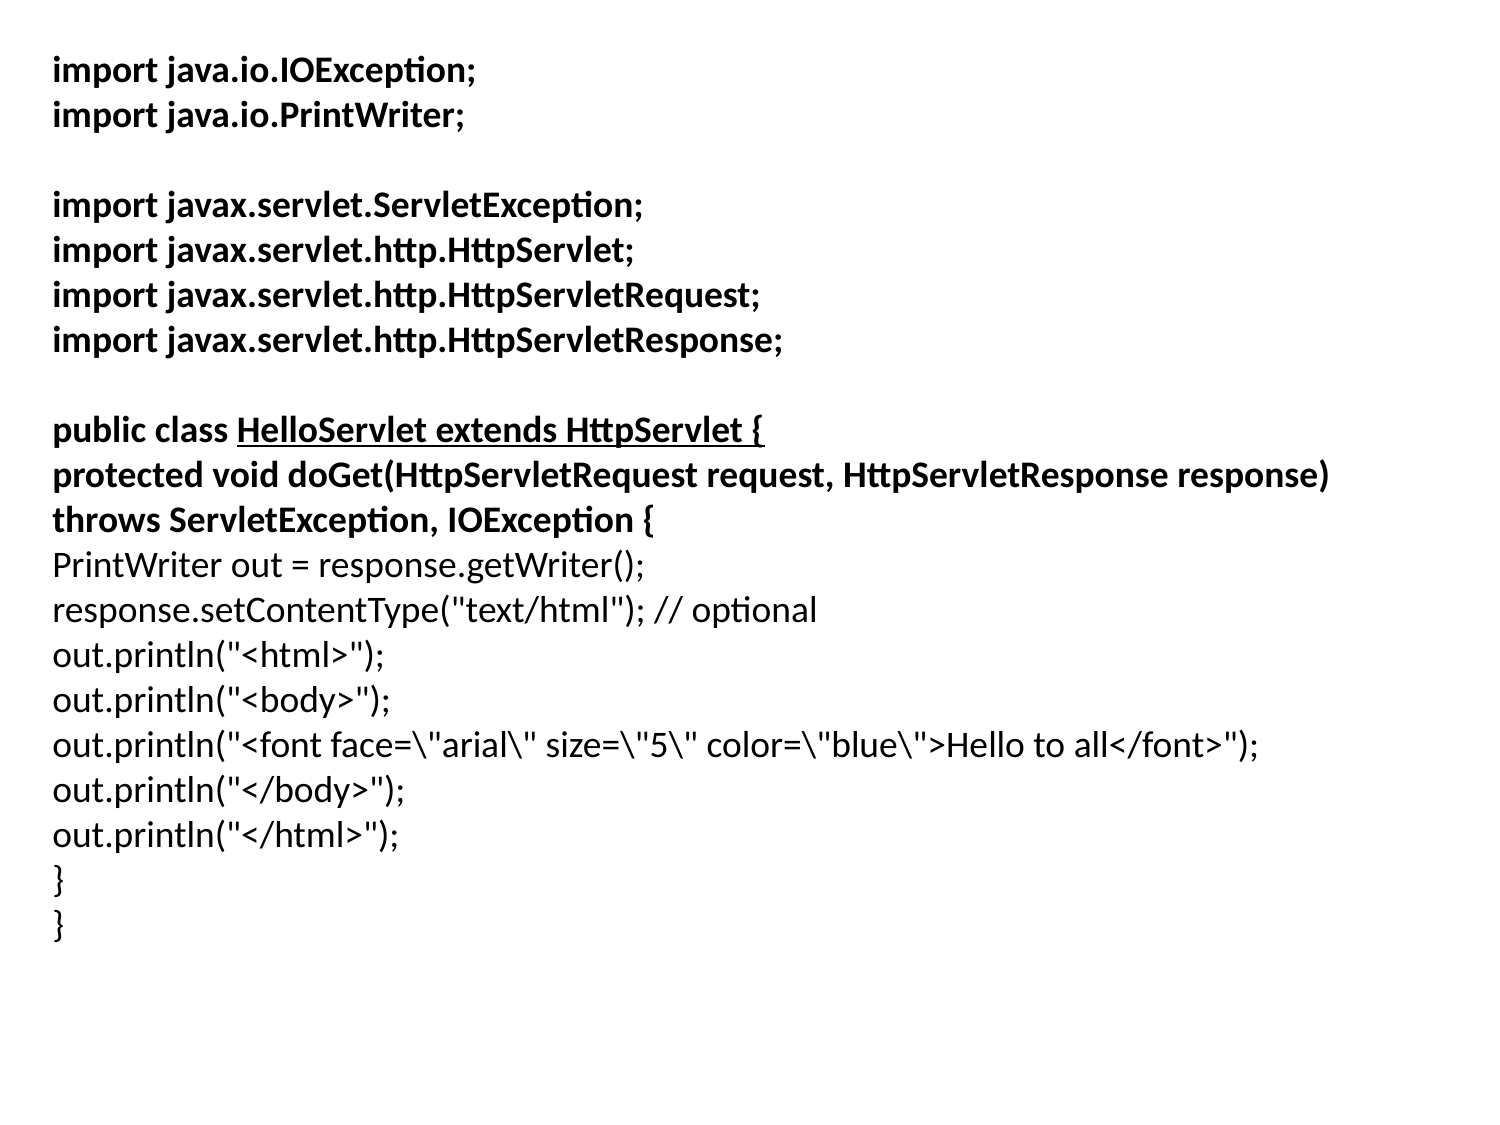

import java.io.IOException;
import java.io.PrintWriter;

import javax.servlet.ServletException;
import javax.servlet.http.HttpServlet;
import javax.servlet.http.HttpServletRequest;
import javax.servlet.http.HttpServletResponse;

public class HelloServlet extends HttpServlet {
protected void doGet(HttpServletRequest request, HttpServletResponse response) throws ServletException, IOException {
PrintWriter out = response.getWriter();
response.setContentType("text/html"); // optional
out.println("<html>");
out.println("<body>");
out.println("<font face=\"arial\" size=\"5\" color=\"blue\">Hello to all</font>");
out.println("</body>");
out.println("</html>");
}
}